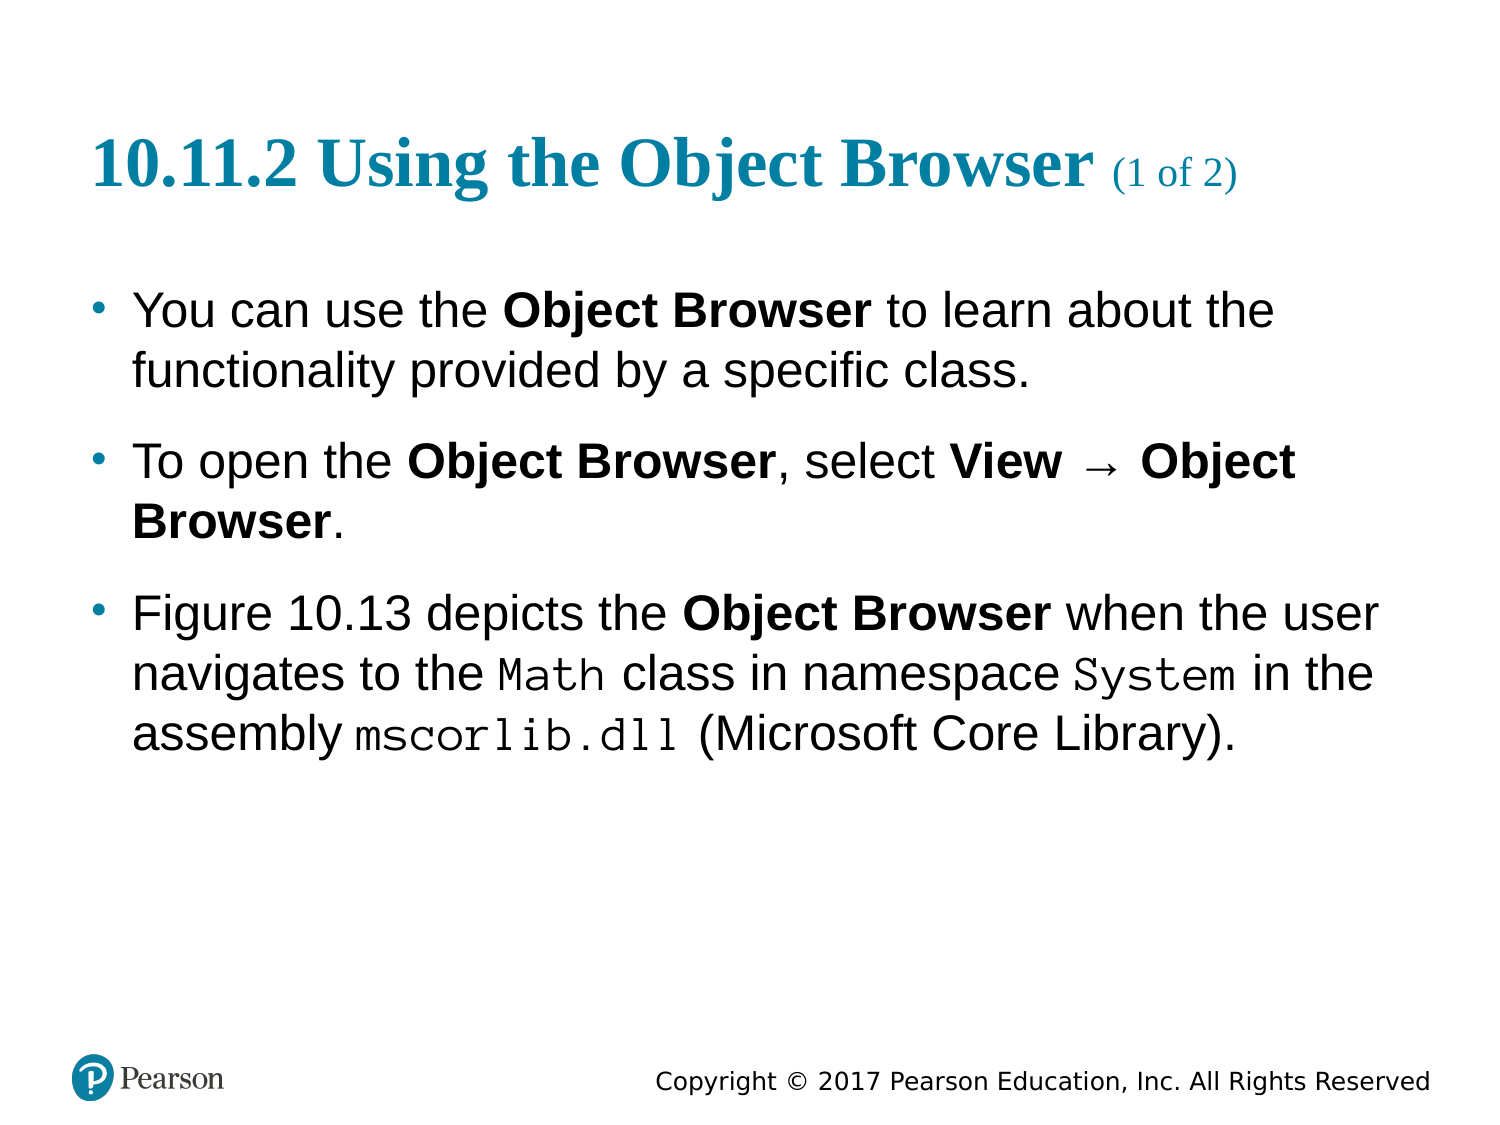

# 10.11.2 Using the Object Browser (1 of 2)
You can use the Object Browser to learn about the functionality provided by a specific class.
To open the Object Browser, select View → Object Browser.
Figure 10.13 depicts the Object Browser when the user navigates to the Math class in namespace System in the assembly mscorlib.dll (Microsoft Core Library).